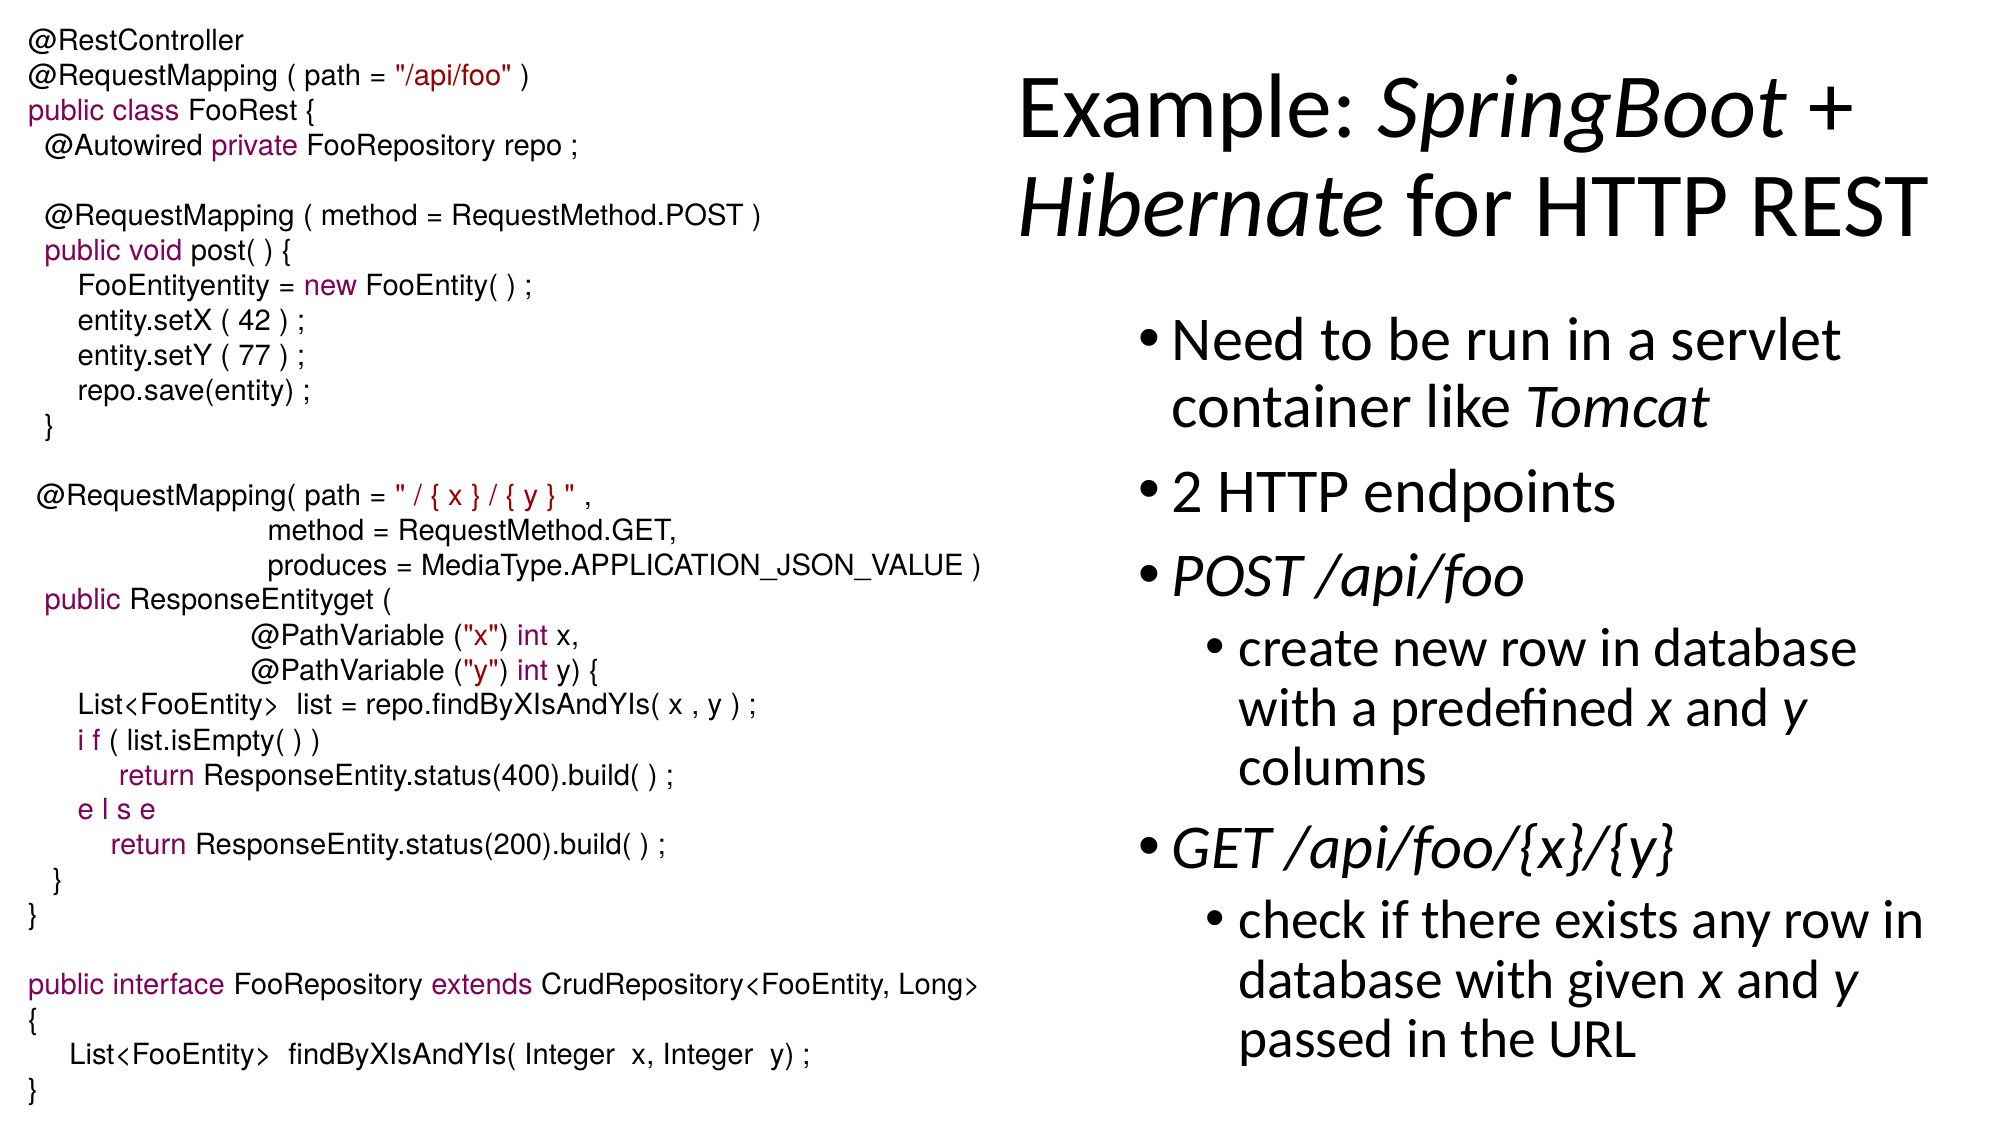

@RestController
@RequestMapping ( path = "/api/foo" )
public class FooRest {
  @Autowired private FooRepository repo ;

  @RequestMapping ( method = RequestMethod.POST )
  public void post( ) {
      FooEntityentity = new FooEntity( ) ;
      entity.setX ( 42 ) ;
      entity.setY ( 77 ) ;
      repo.save(entity) ;
  }

 @RequestMapping( path = " / { x } / { y } " ,
                             method = RequestMethod.GET,
                             produces = MediaType.APPLICATION_JSON_VALUE )
  public ResponseEntityget (
                           @PathVariable ("x") int x,
                           @PathVariable ("y") int y) {
      List<FooEntity>  list = repo.findByXIsAndYIs( x , y ) ;
      i f ( list.isEmpty( ) )
           return ResponseEntity.status(400).build( ) ;
      e l s e
          return ResponseEntity.status(200).build( ) ;
   }
}

public interface FooRepository extends CrudRepository<FooEntity, Long> {
     List<FooEntity>  findByXIsAndYIs( Integer  x, Integer  y) ;
}
# Example: SpringBoot + Hibernate for HTTP REST
Need to be run in a servlet container like Tomcat
2 HTTP endpoints
POST /api/foo
create new row in database with a predefined x and y columns
GET /api/foo/{x}/{y}
check if there exists any row in database with given x and y passed in the URL